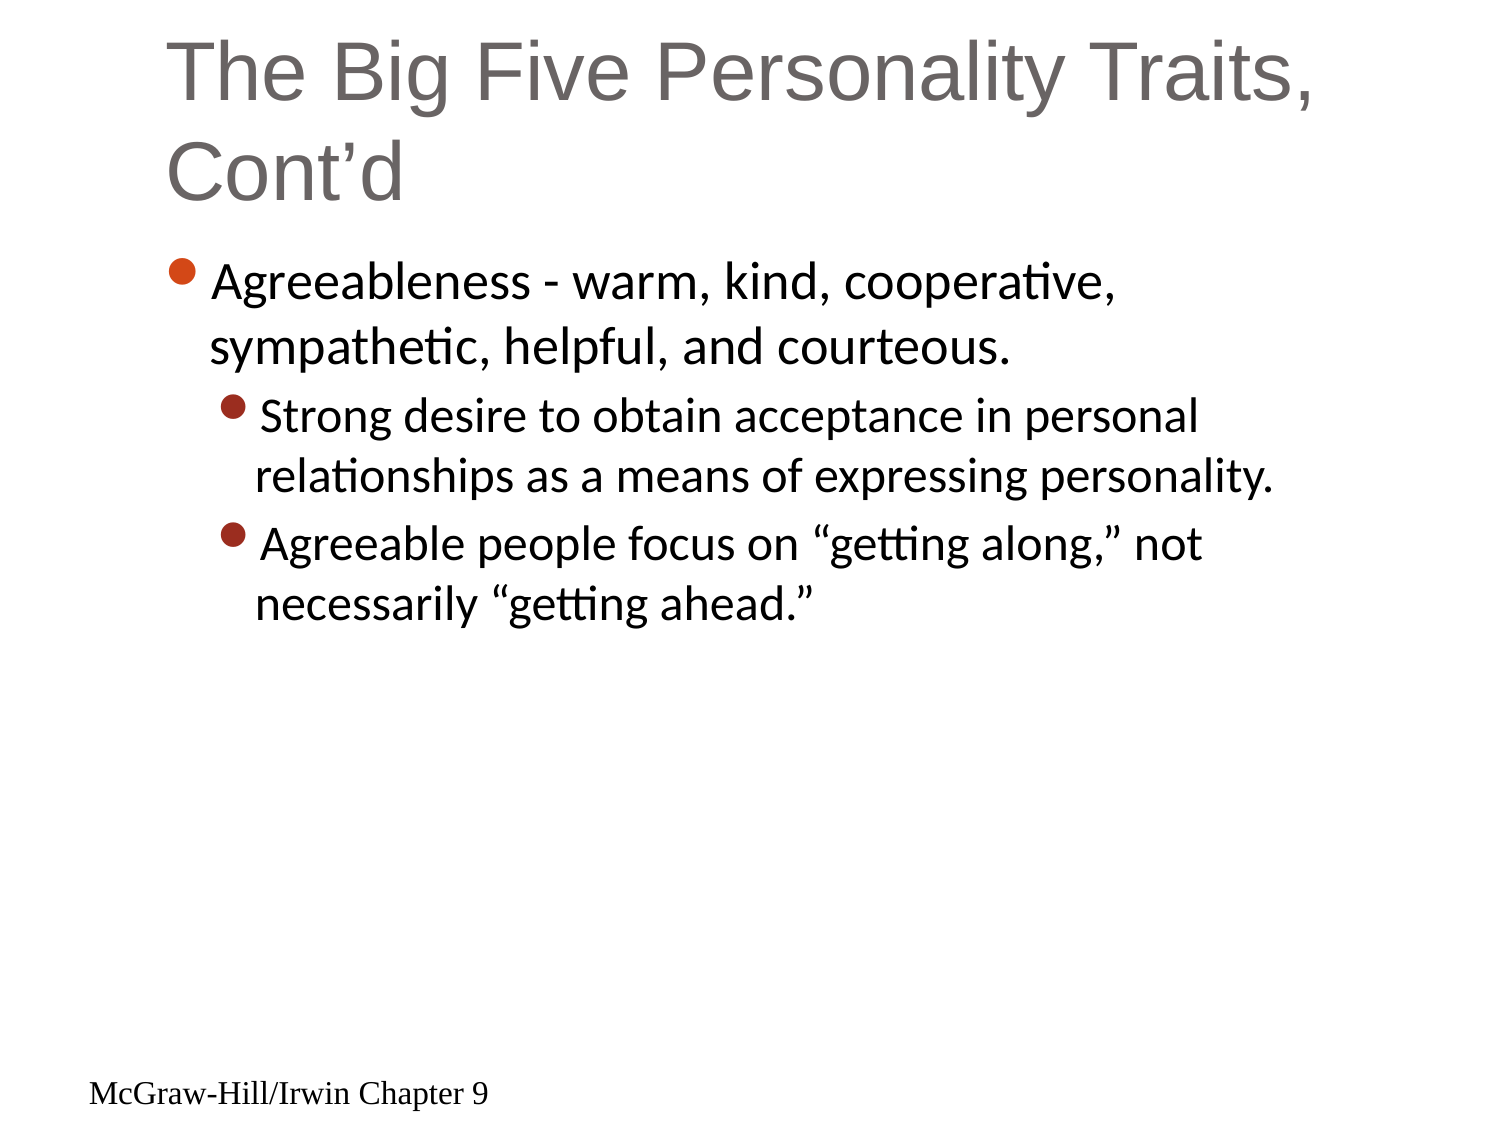

# The Big Five Personality Traits, Cont’d
Agreeableness - warm, kind, cooperative, sympathetic, helpful, and courteous.
Strong desire to obtain acceptance in personal relationships as a means of expressing personality.
Agreeable people focus on “getting along,” not necessarily “getting ahead.”
McGraw-Hill/Irwin Chapter 9